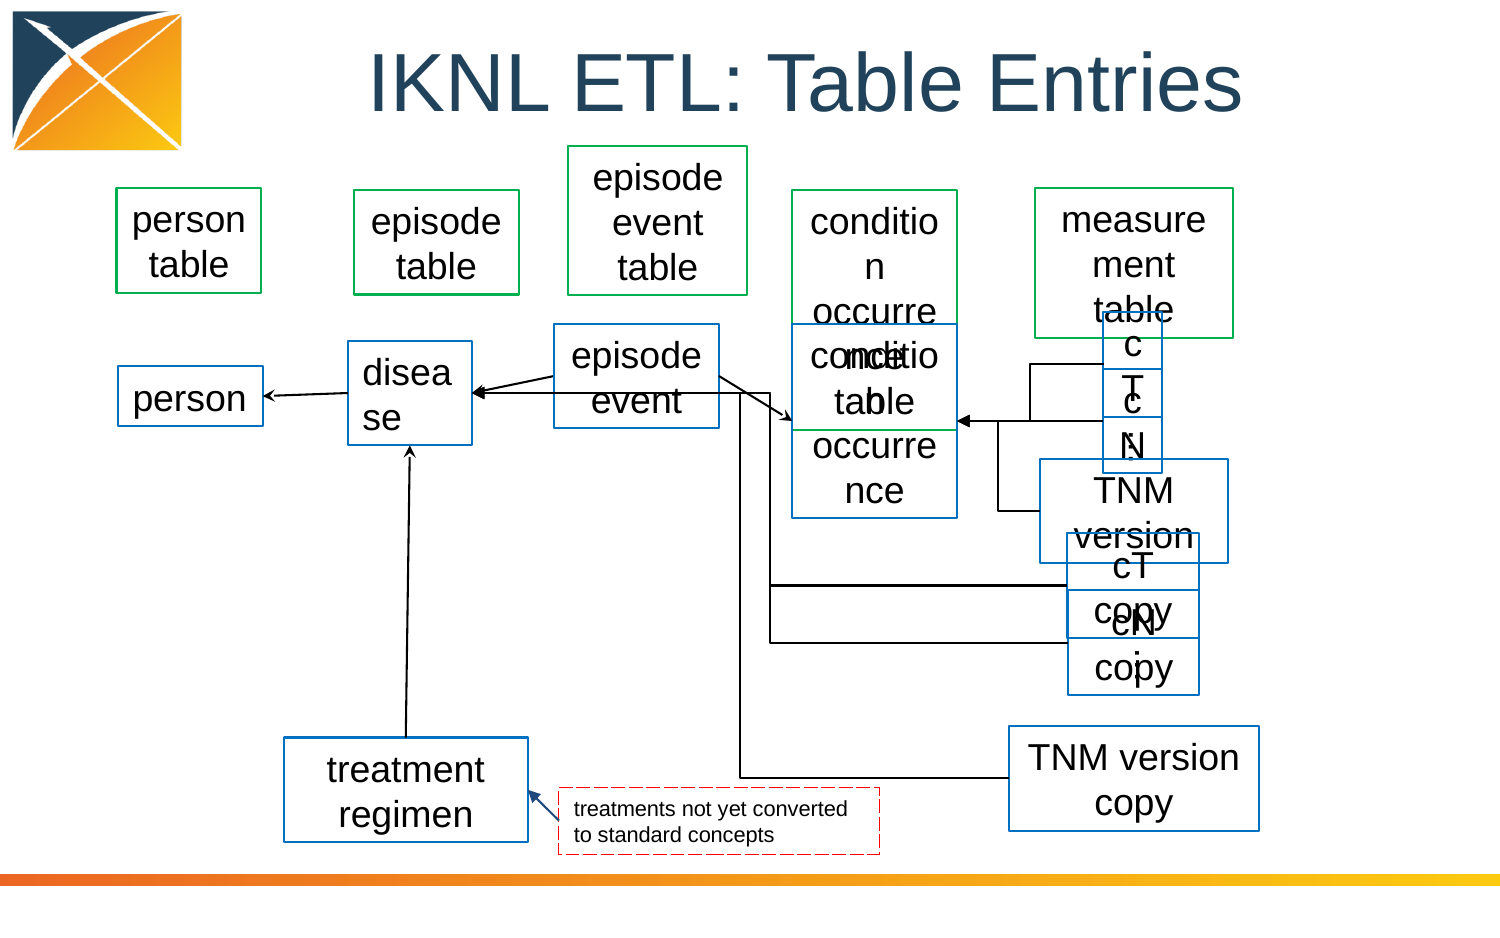

# IKNL ETL: Table Entries
episode event table
measurement table
person table
episode table
condition occurrence table
cT
condition occurrence
episode event
disease
person
cN
…
TNM version
cT copy
cN copy
…
TNM version copy
treatment regimen
treatments not yet converted to standard concepts